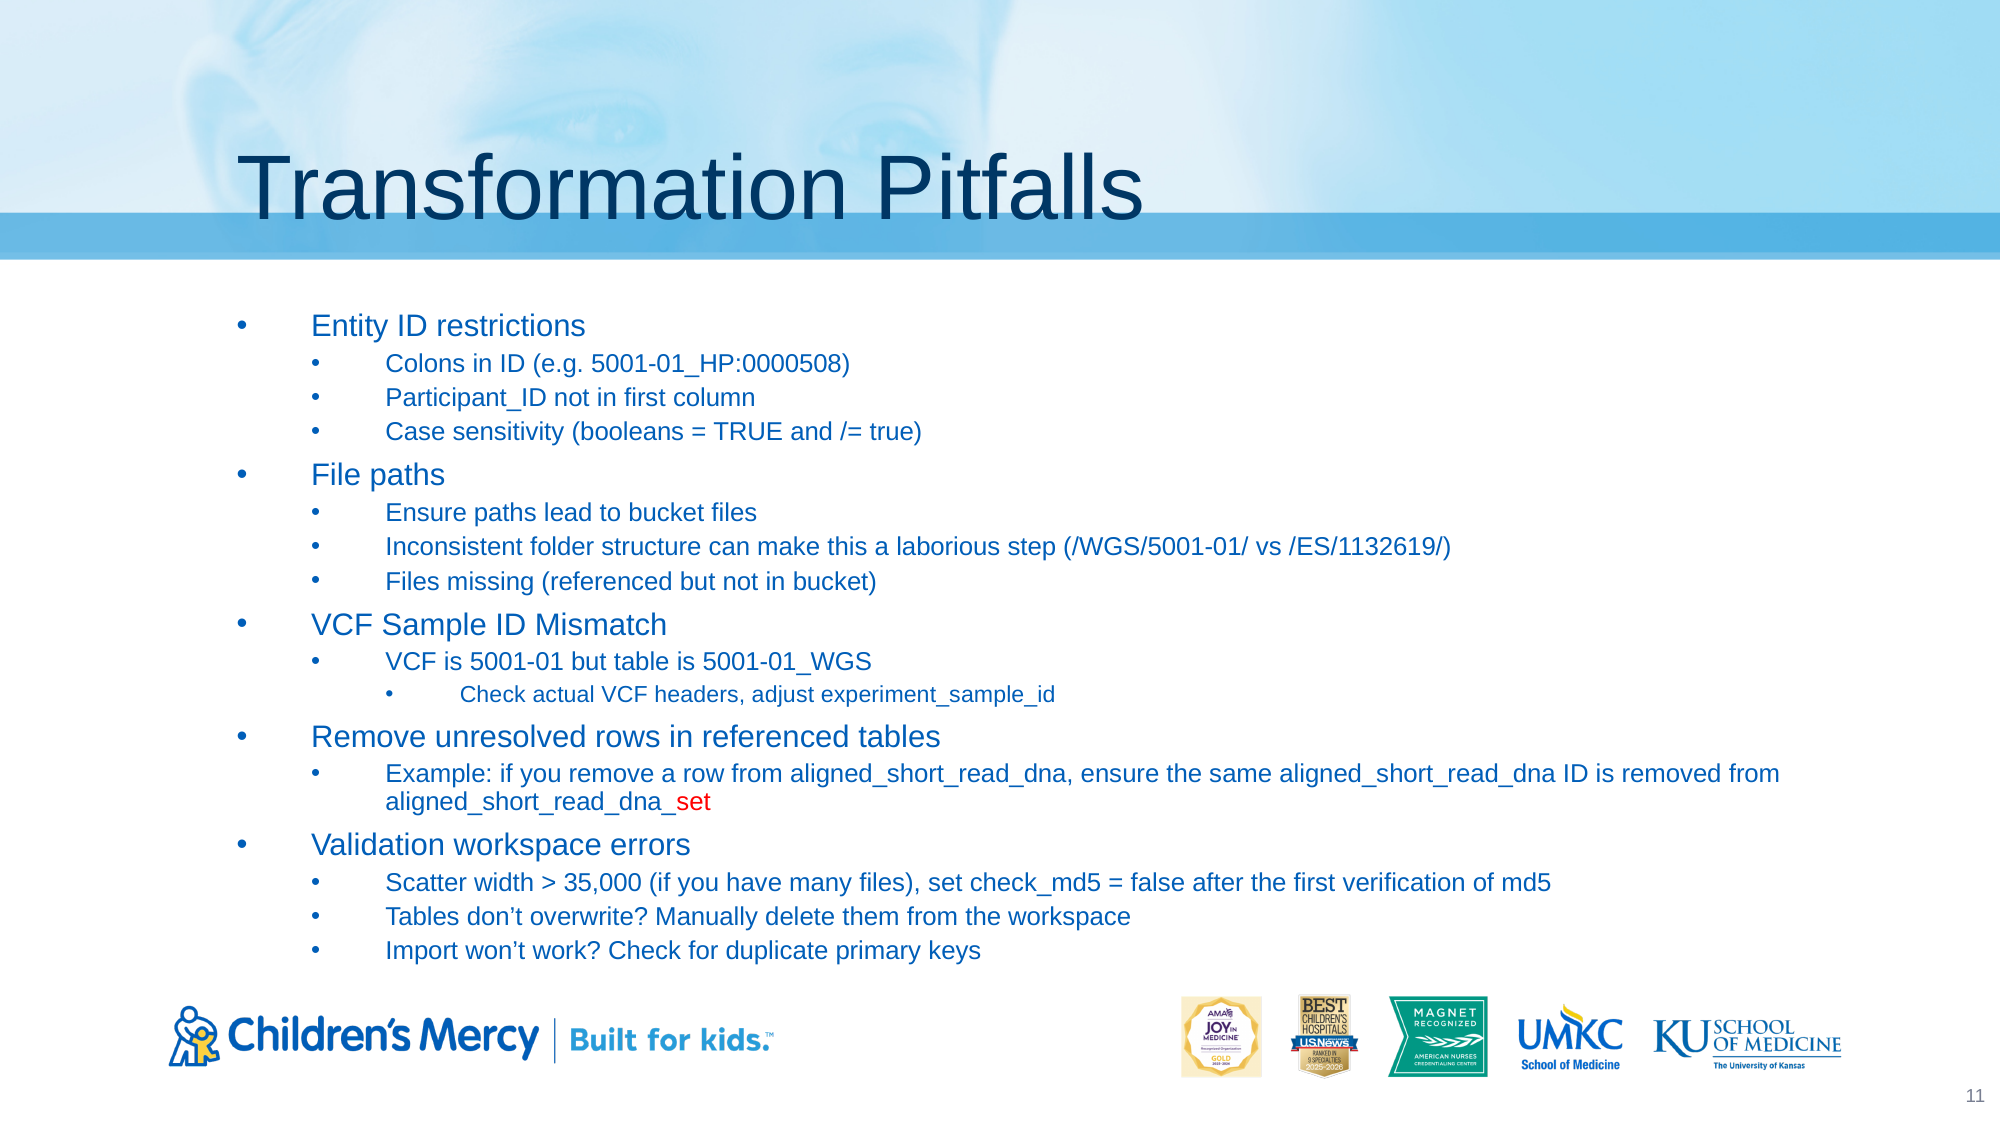

# Transformation Pitfalls
Entity ID restrictions
Colons in ID (e.g. 5001-01_HP:0000508)
Participant_ID not in first column
Case sensitivity (booleans = TRUE and /= true)
File paths
Ensure paths lead to bucket files
Inconsistent folder structure can make this a laborious step (/WGS/5001-01/ vs /ES/1132619/)
Files missing (referenced but not in bucket)
VCF Sample ID Mismatch
VCF is 5001-01 but table is 5001-01_WGS
Check actual VCF headers, adjust experiment_sample_id
Remove unresolved rows in referenced tables
Example: if you remove a row from aligned_short_read_dna, ensure the same aligned_short_read_dna ID is removed from aligned_short_read_dna_set
Validation workspace errors
Scatter width > 35,000 (if you have many files), set check_md5 = false after the first verification of md5
Tables don’t overwrite? Manually delete them from the workspace
Import won’t work? Check for duplicate primary keys